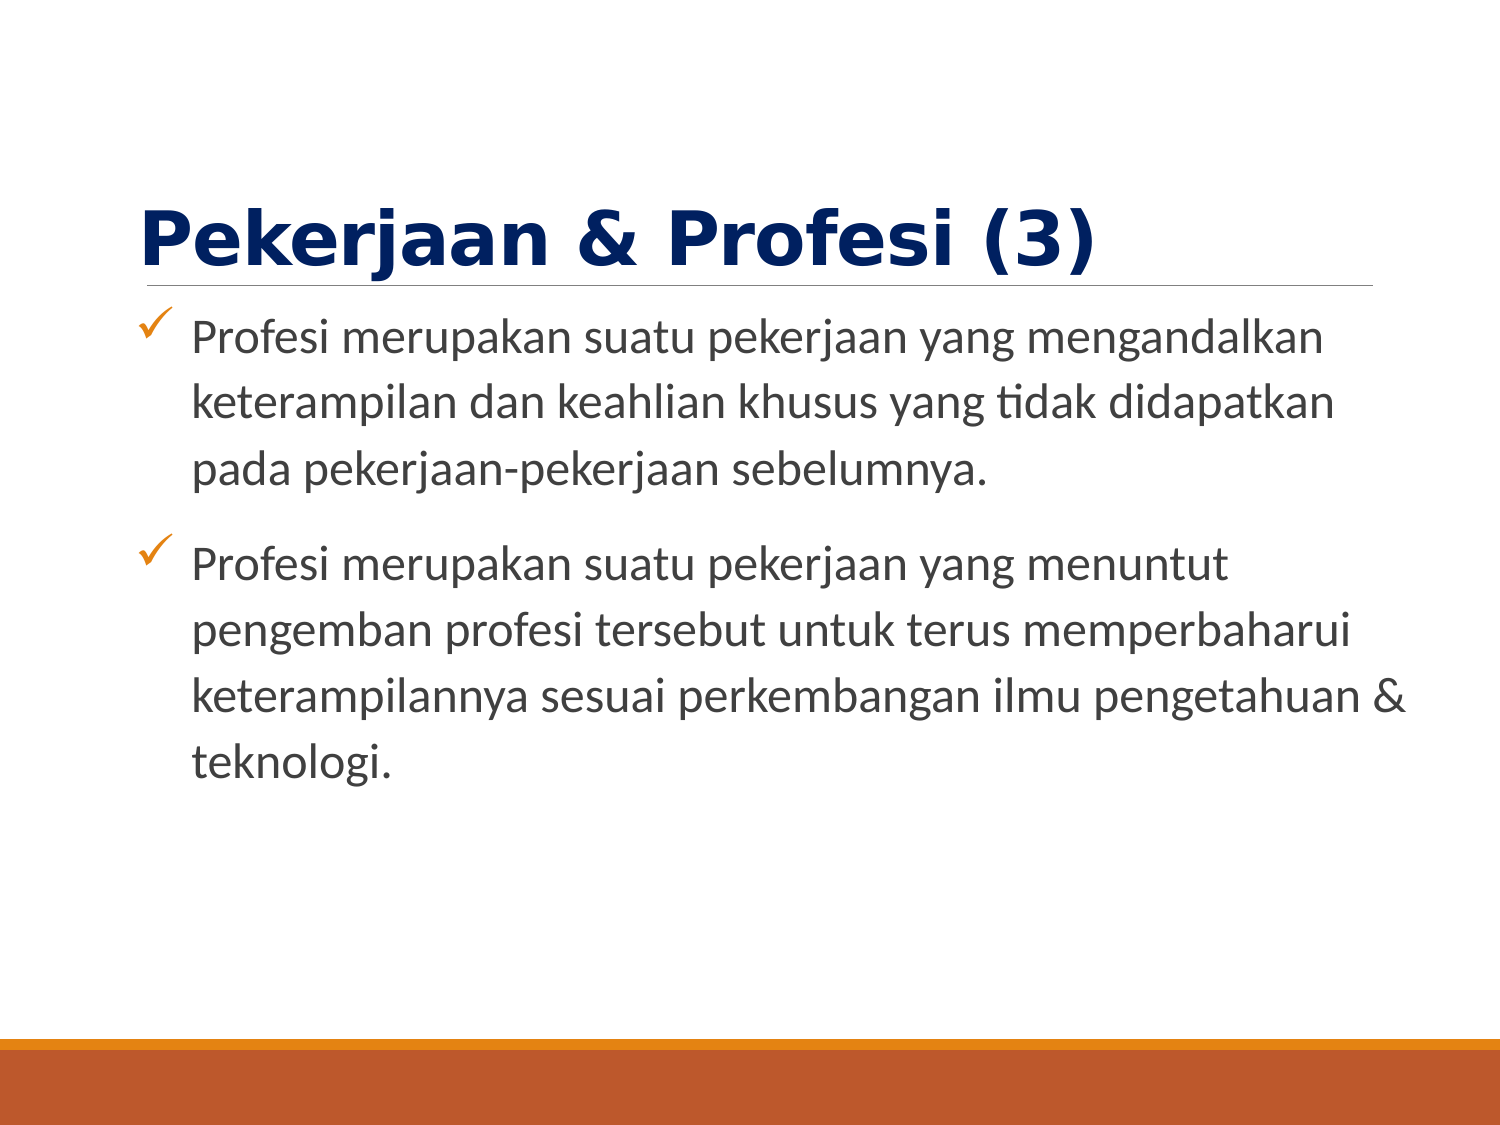

# Pekerjaan & Profesi (3)
Profesi merupakan suatu pekerjaan yang mengandalkan keterampilan dan keahlian khusus yang tidak didapatkan pada pekerjaan-pekerjaan sebelumnya.
Profesi merupakan suatu pekerjaan yang menuntut pengemban profesi tersebut untuk terus memperbaharui keterampilannya sesuai perkembangan ilmu pengetahuan & teknologi.